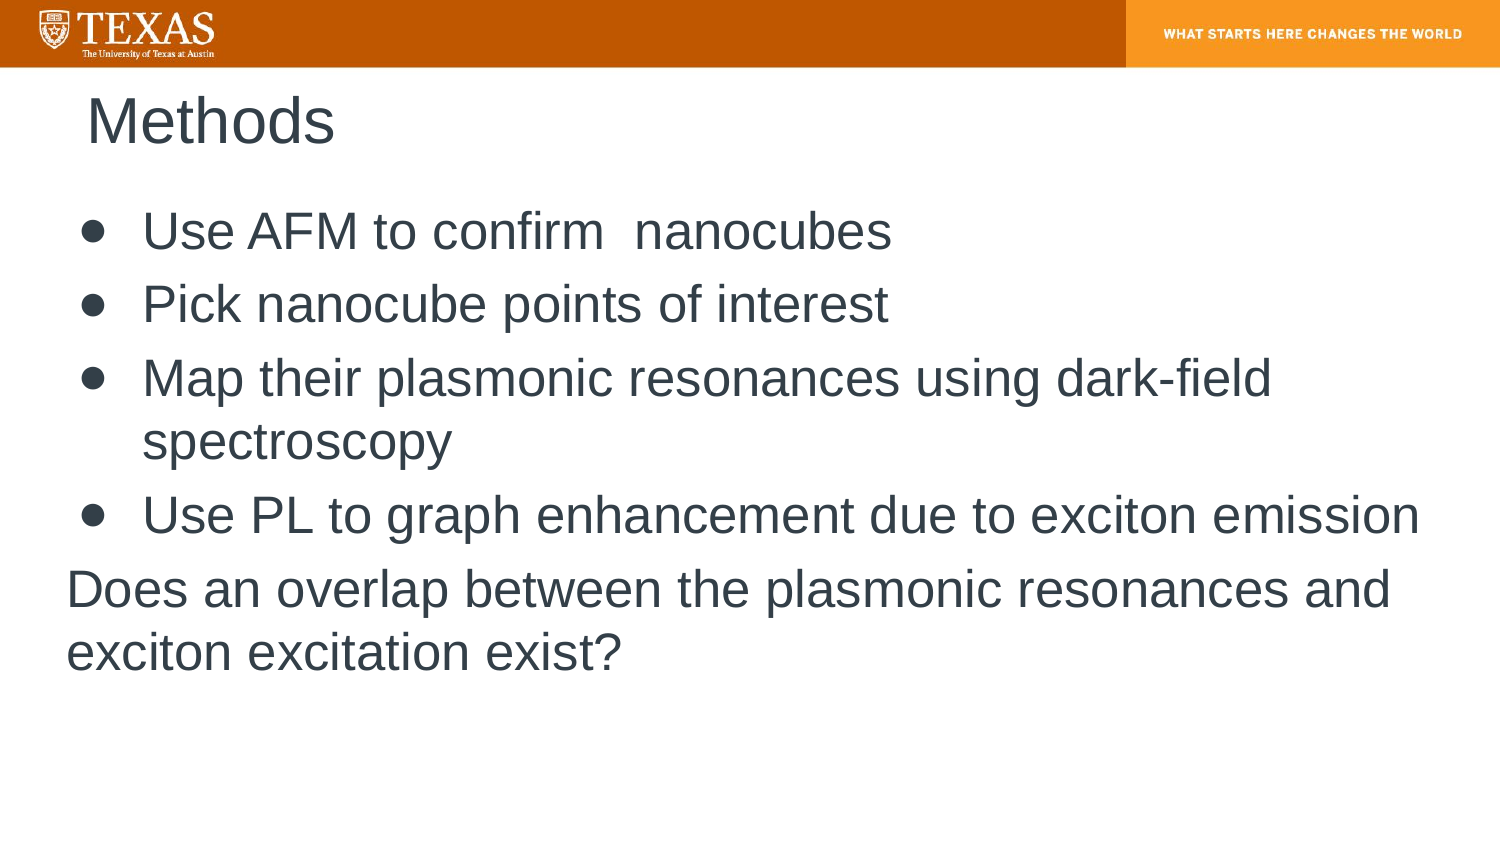

# Methods
Use AFM to confirm  nanocubes
Pick nanocube points of interest
Map their plasmonic resonances using dark-field spectroscopy
Use PL to graph enhancement due to exciton emission
Does an overlap between the plasmonic resonances and exciton excitation exist?